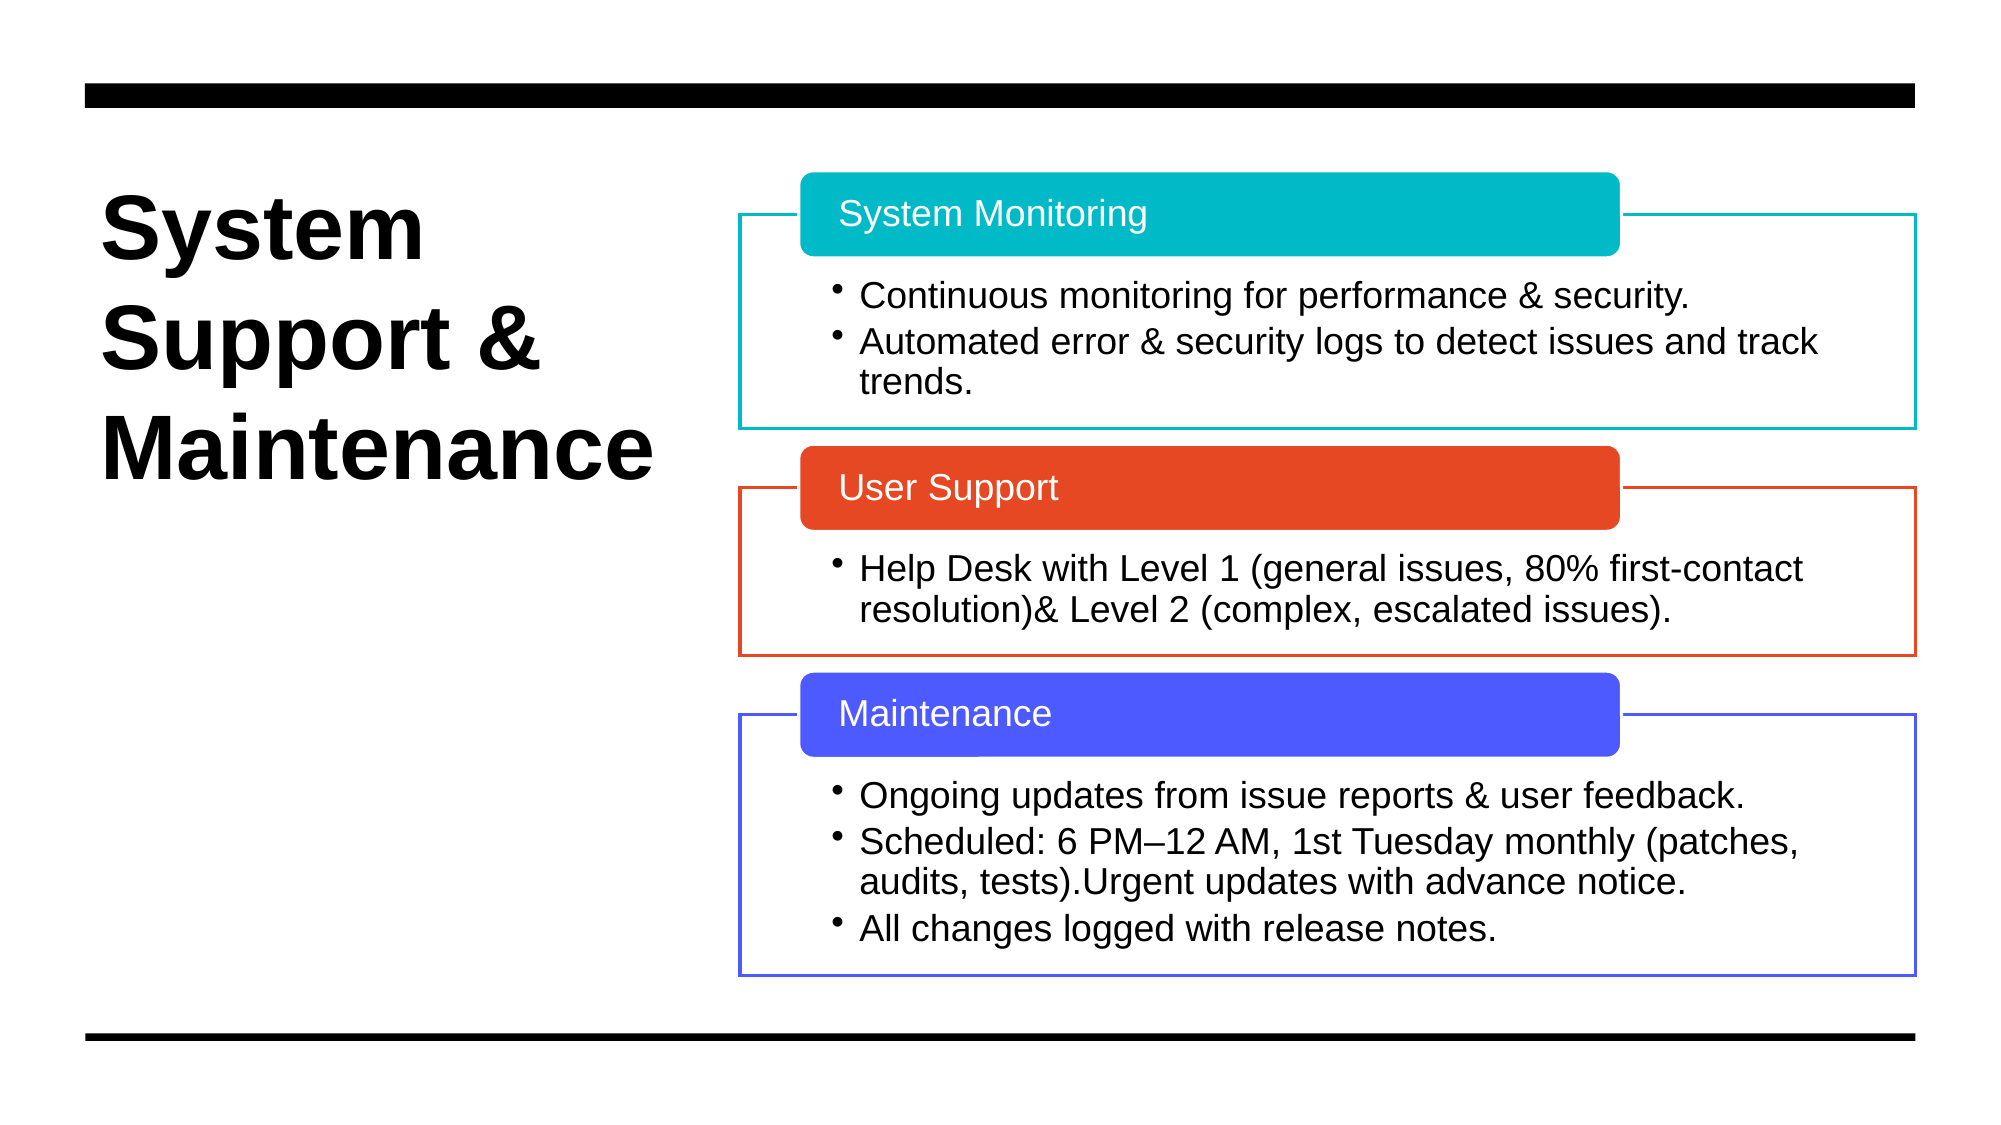

# System Support & Maintenance
Continuous monitoring for performance & security.
Automated error & security logs to detect issues and track trends.
System Monitoring
Help Desk with Level 1 (general issues, 80% first-contact resolution)& Level 2 (complex, escalated issues).
User Support
Ongoing updates from issue reports & user feedback.
Scheduled: 6 PM–12 AM, 1st Tuesday monthly (patches, audits, tests).Urgent updates with advance notice.
All changes logged with release notes.
Maintenance